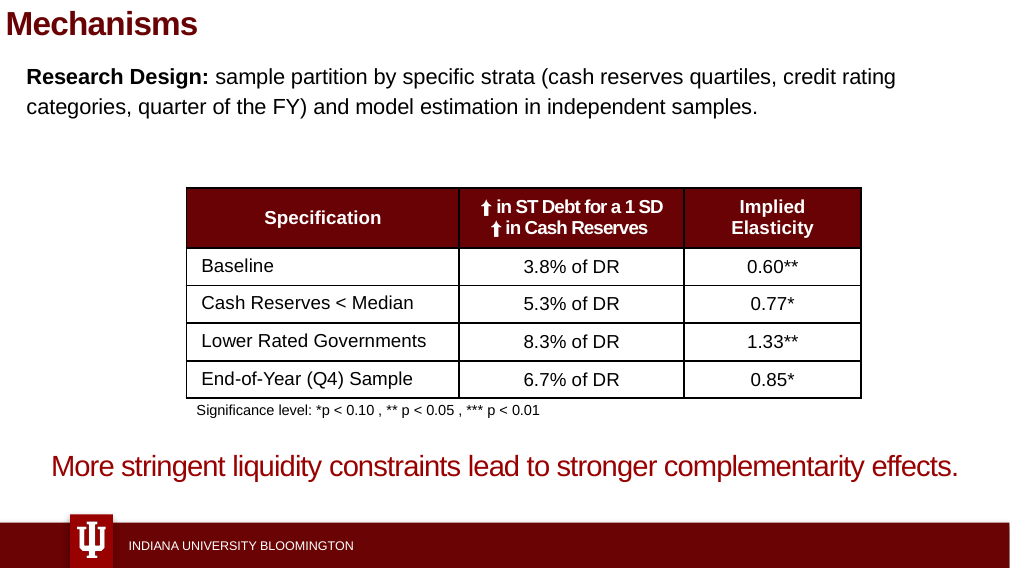

Mechanisms
Research Design: sample partition by specific strata (cash reserves quartiles, credit rating categories, quarter of the FY) and model estimation in independent samples.
| Specification | ⬆️ in ST Debt for a 1 SD ⬆️ in Cash Reserves | Implied Elasticity |
| --- | --- | --- |
| Baseline | 3.8% of DR | 0.60\*\* |
| Cash Reserves < Median | 5.3% of DR | 0.77\* |
| Lower Rated Governments | 8.3% of DR | 1.33\*\* |
| End-of-Year (Q4) Sample | 6.7% of DR | 0.85\* |
Significance level: *p < 0.10 , ** p < 0.05 , *** p < 0.01
More stringent liquidity constraints lead to stronger complementarity effects.